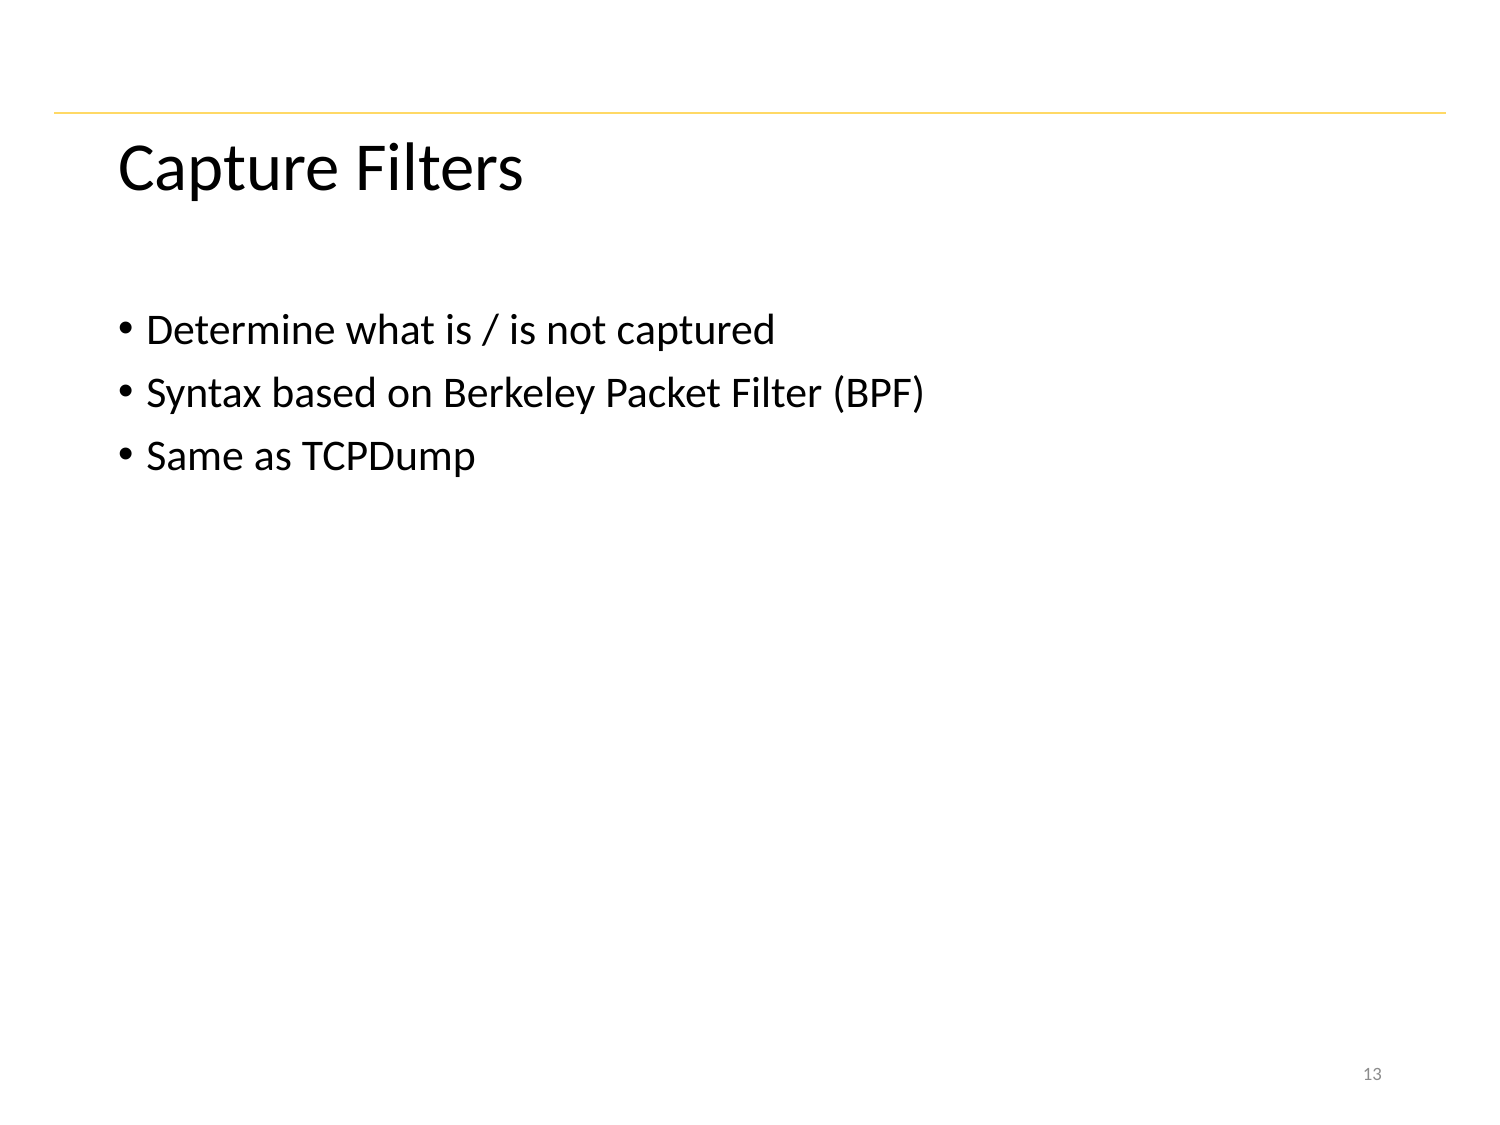

# Capture Filters
Determine what is / is not captured
Syntax based on Berkeley Packet Filter (BPF)
Same as TCPDump
13